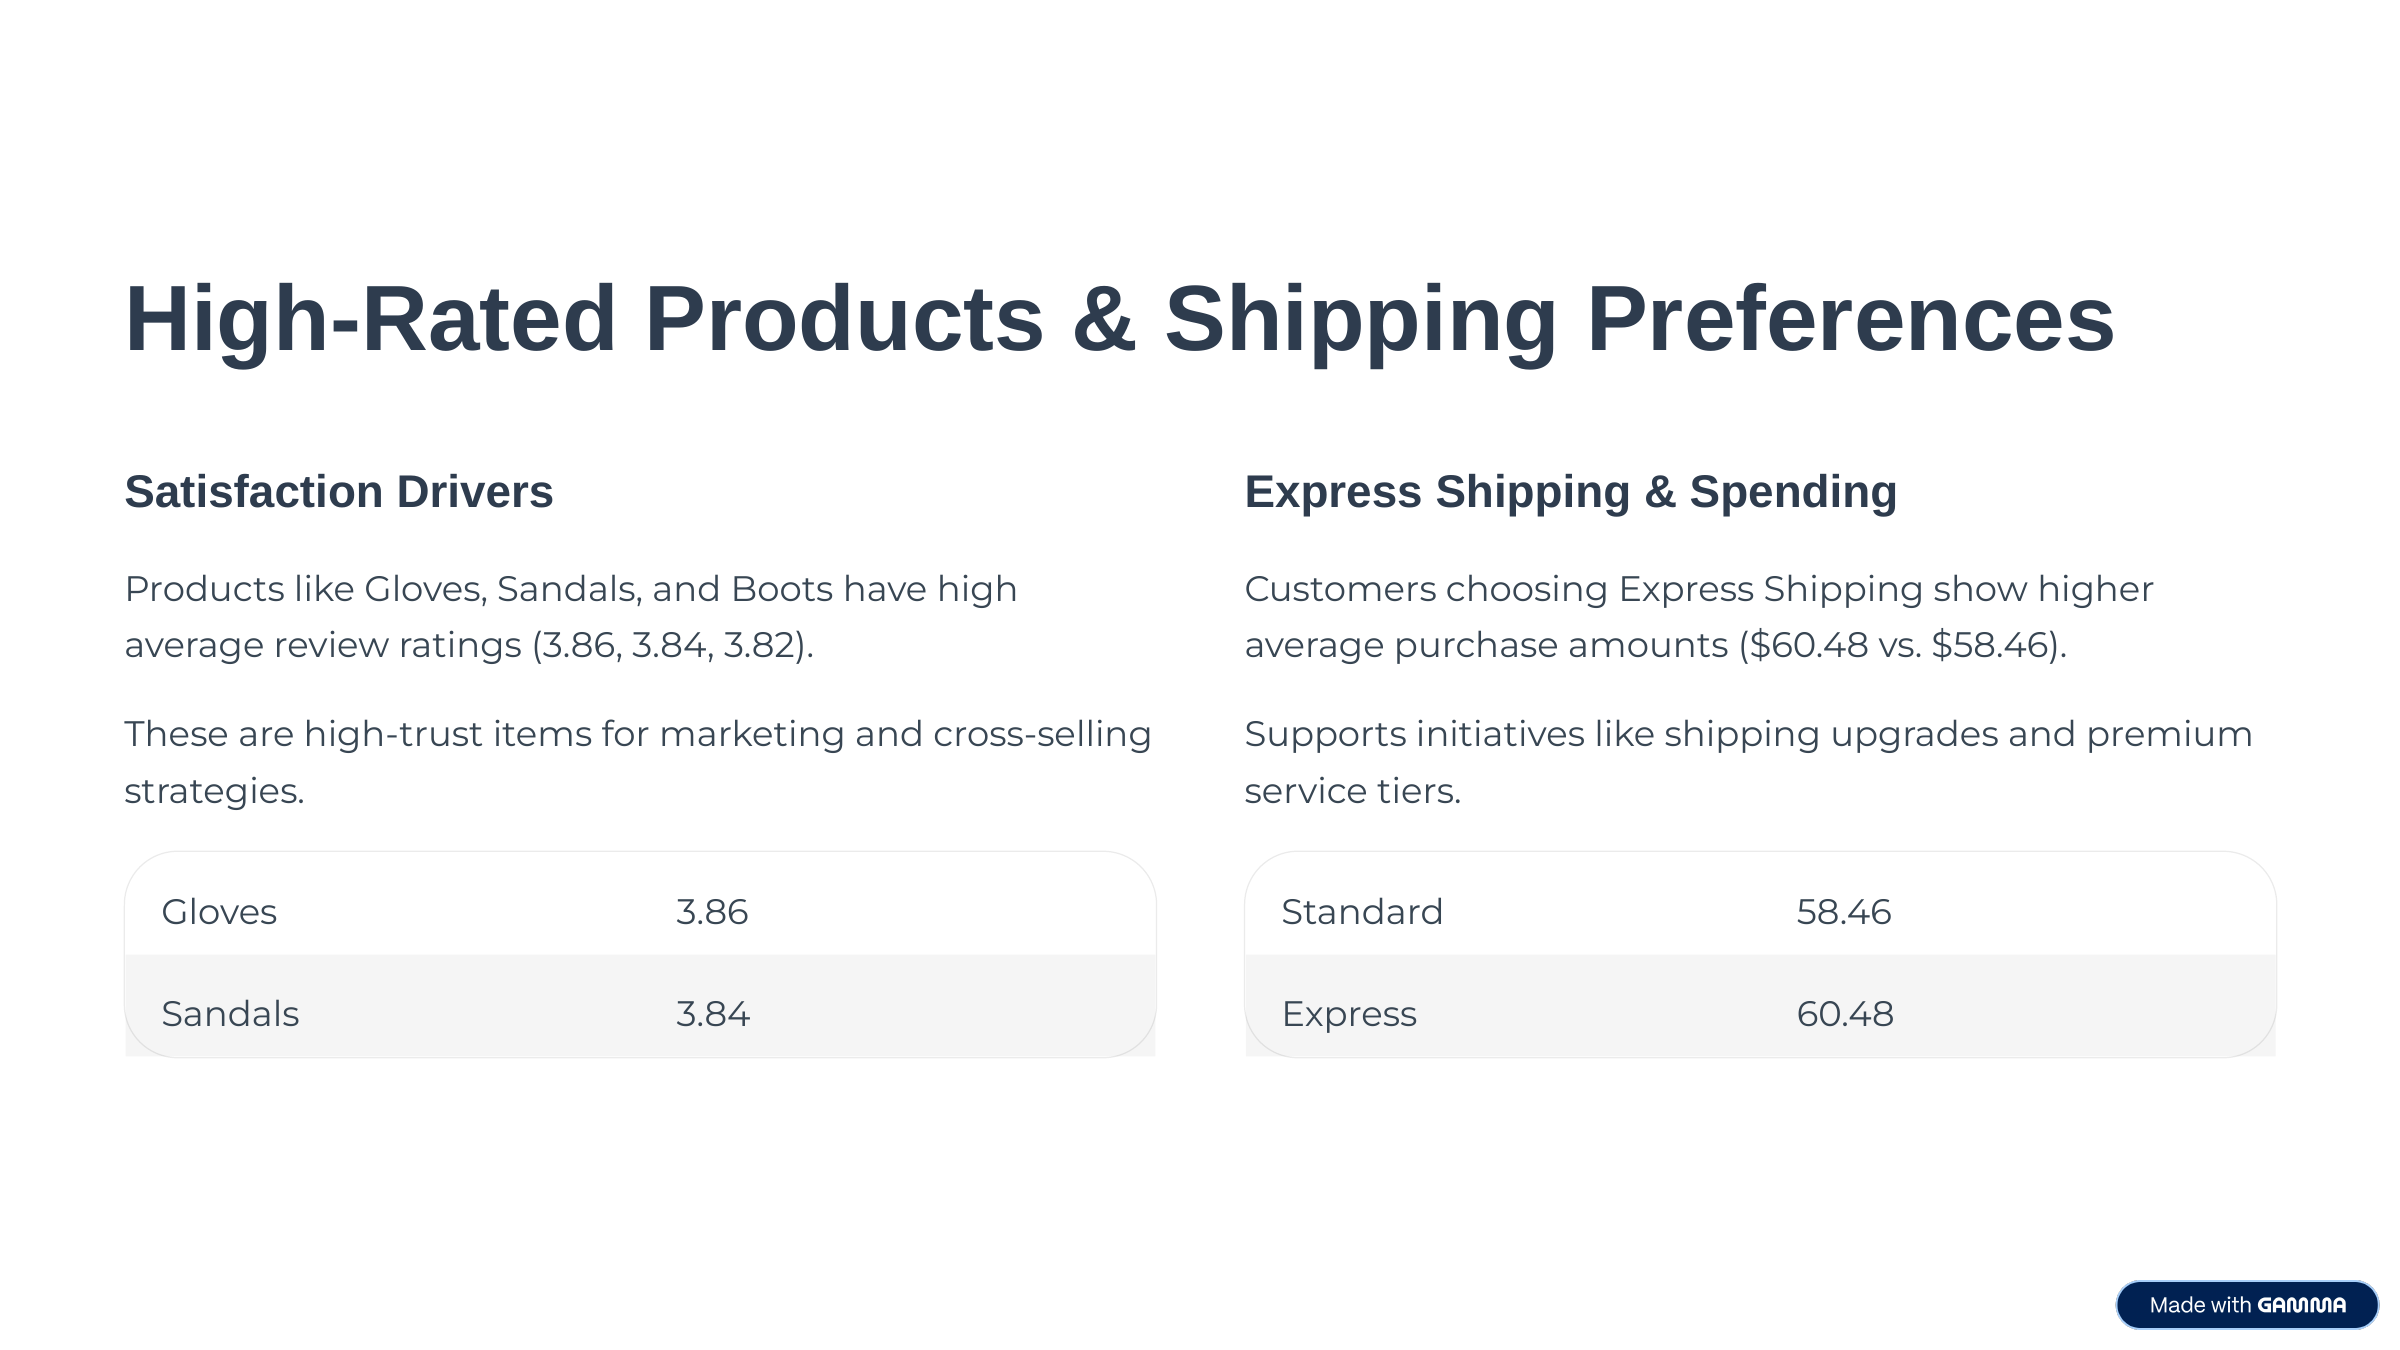

High-Rated Products & Shipping Preferences
Satisfaction Drivers
Express Shipping & Spending
Products like Gloves, Sandals, and Boots have high average review ratings (3.86, 3.84, 3.82).
Customers choosing Express Shipping show higher average purchase amounts ($60.48 vs. $58.46).
These are high-trust items for marketing and cross-selling strategies.
Supports initiatives like shipping upgrades and premium service tiers.

Gloves
3.86
Standard
58.46

Sandals
3.84
Express
60.48